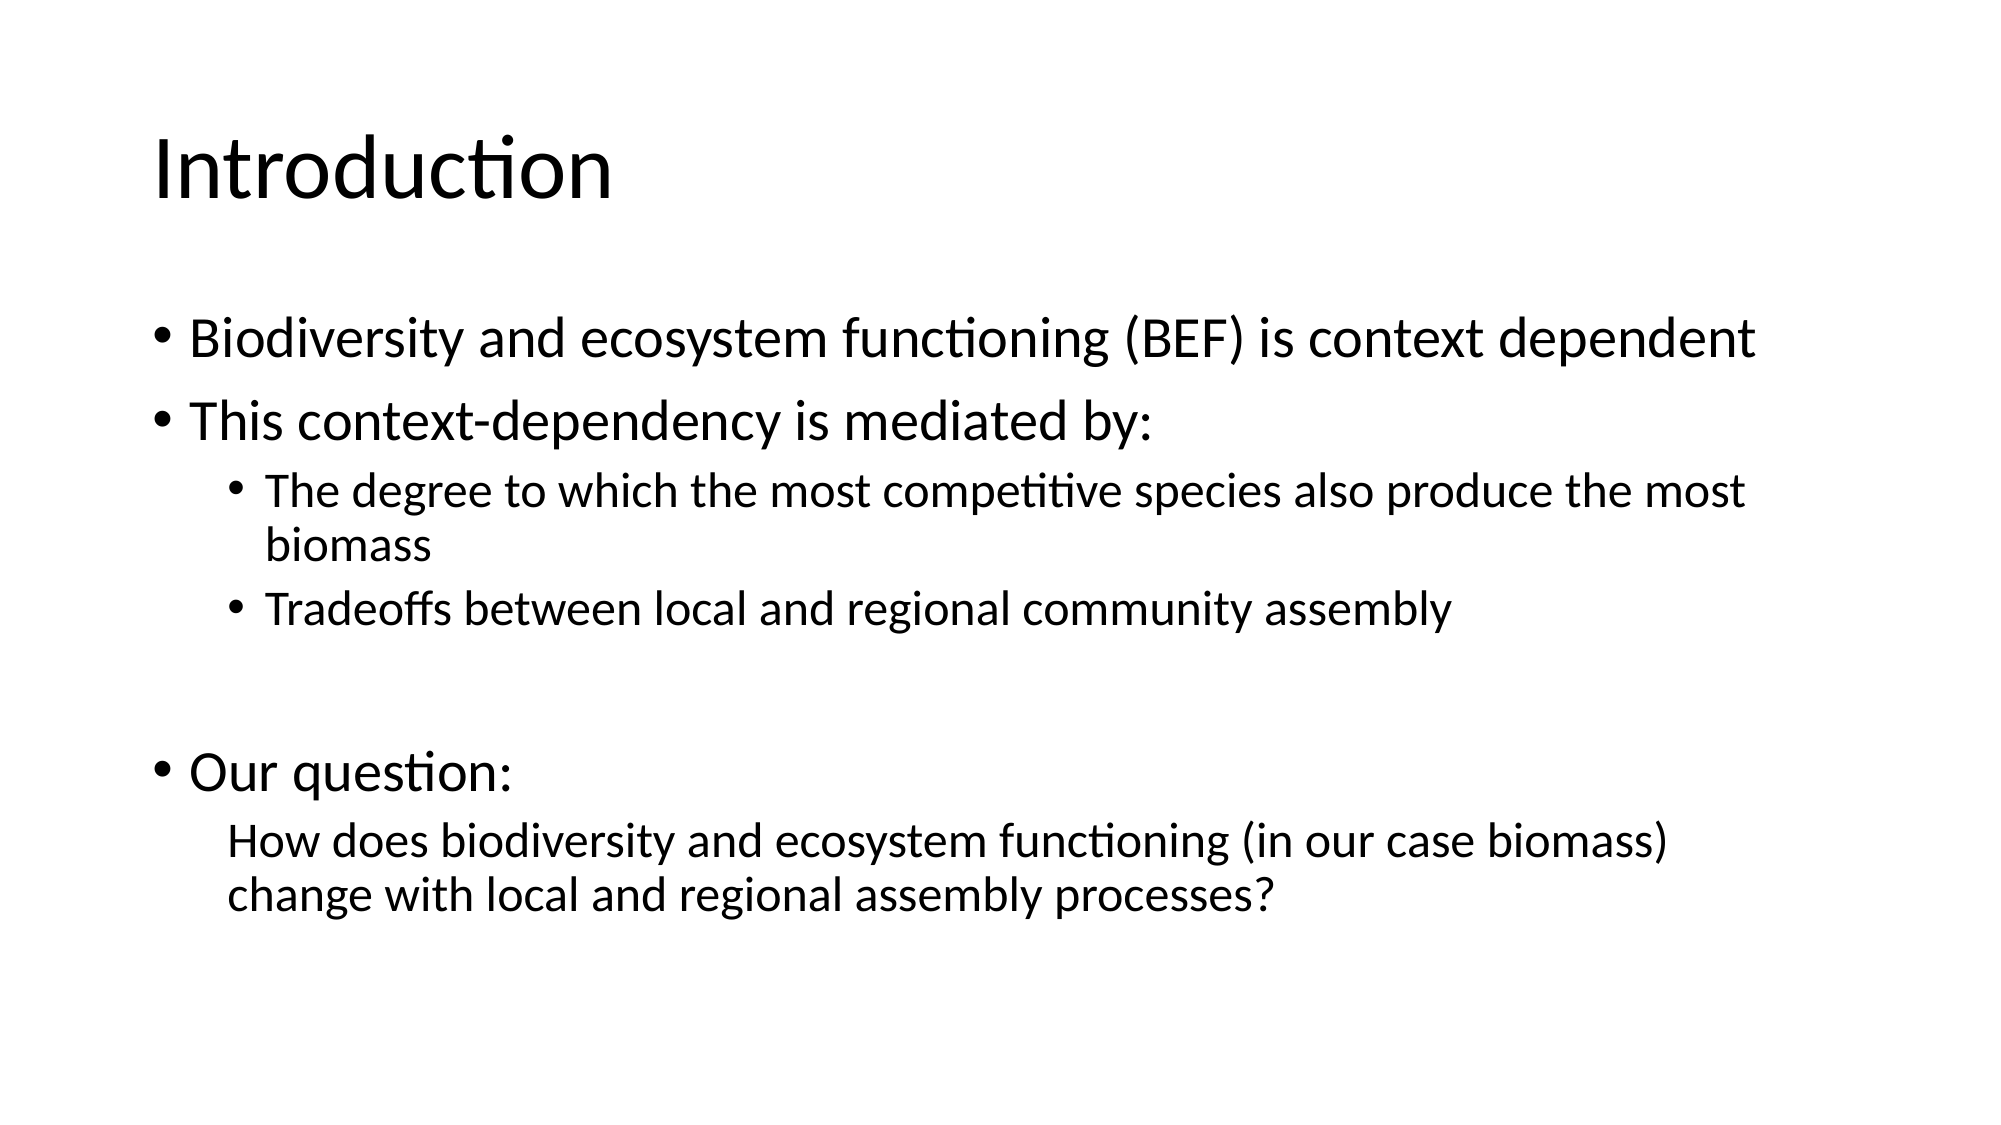

# Introduction
Biodiversity and ecosystem functioning (BEF) is context dependent
This context-dependency is mediated by:
The degree to which the most competitive species also produce the most biomass
Tradeoffs between local and regional community assembly

Our question:
How does biodiversity and ecosystem functioning (in our case biomass) change with local and regional assembly processes?